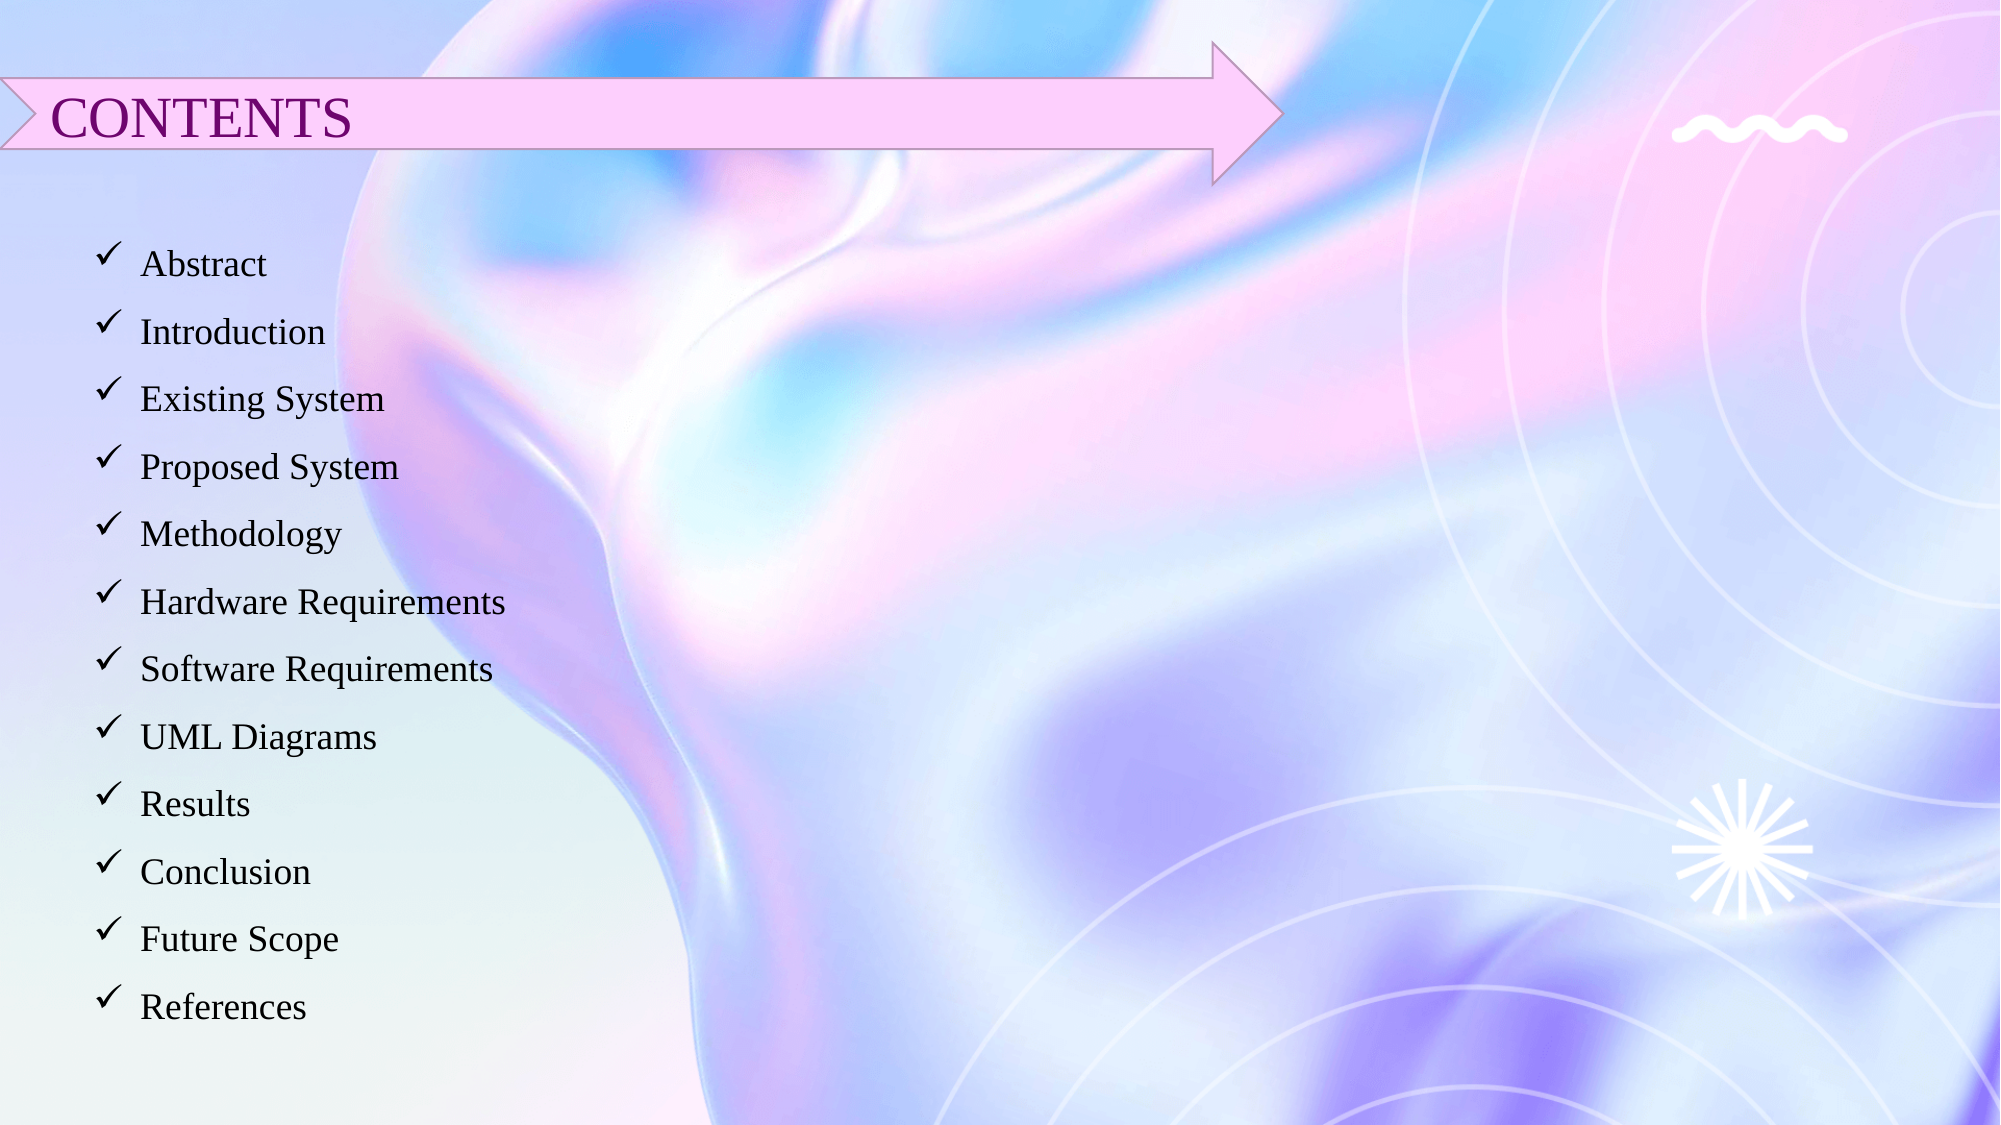

CONTENTS
Abstract
Introduction
Existing System
Proposed System
Methodology
Hardware Requirements
Software Requirements
UML Diagrams
Results
Conclusion
Future Scope
References